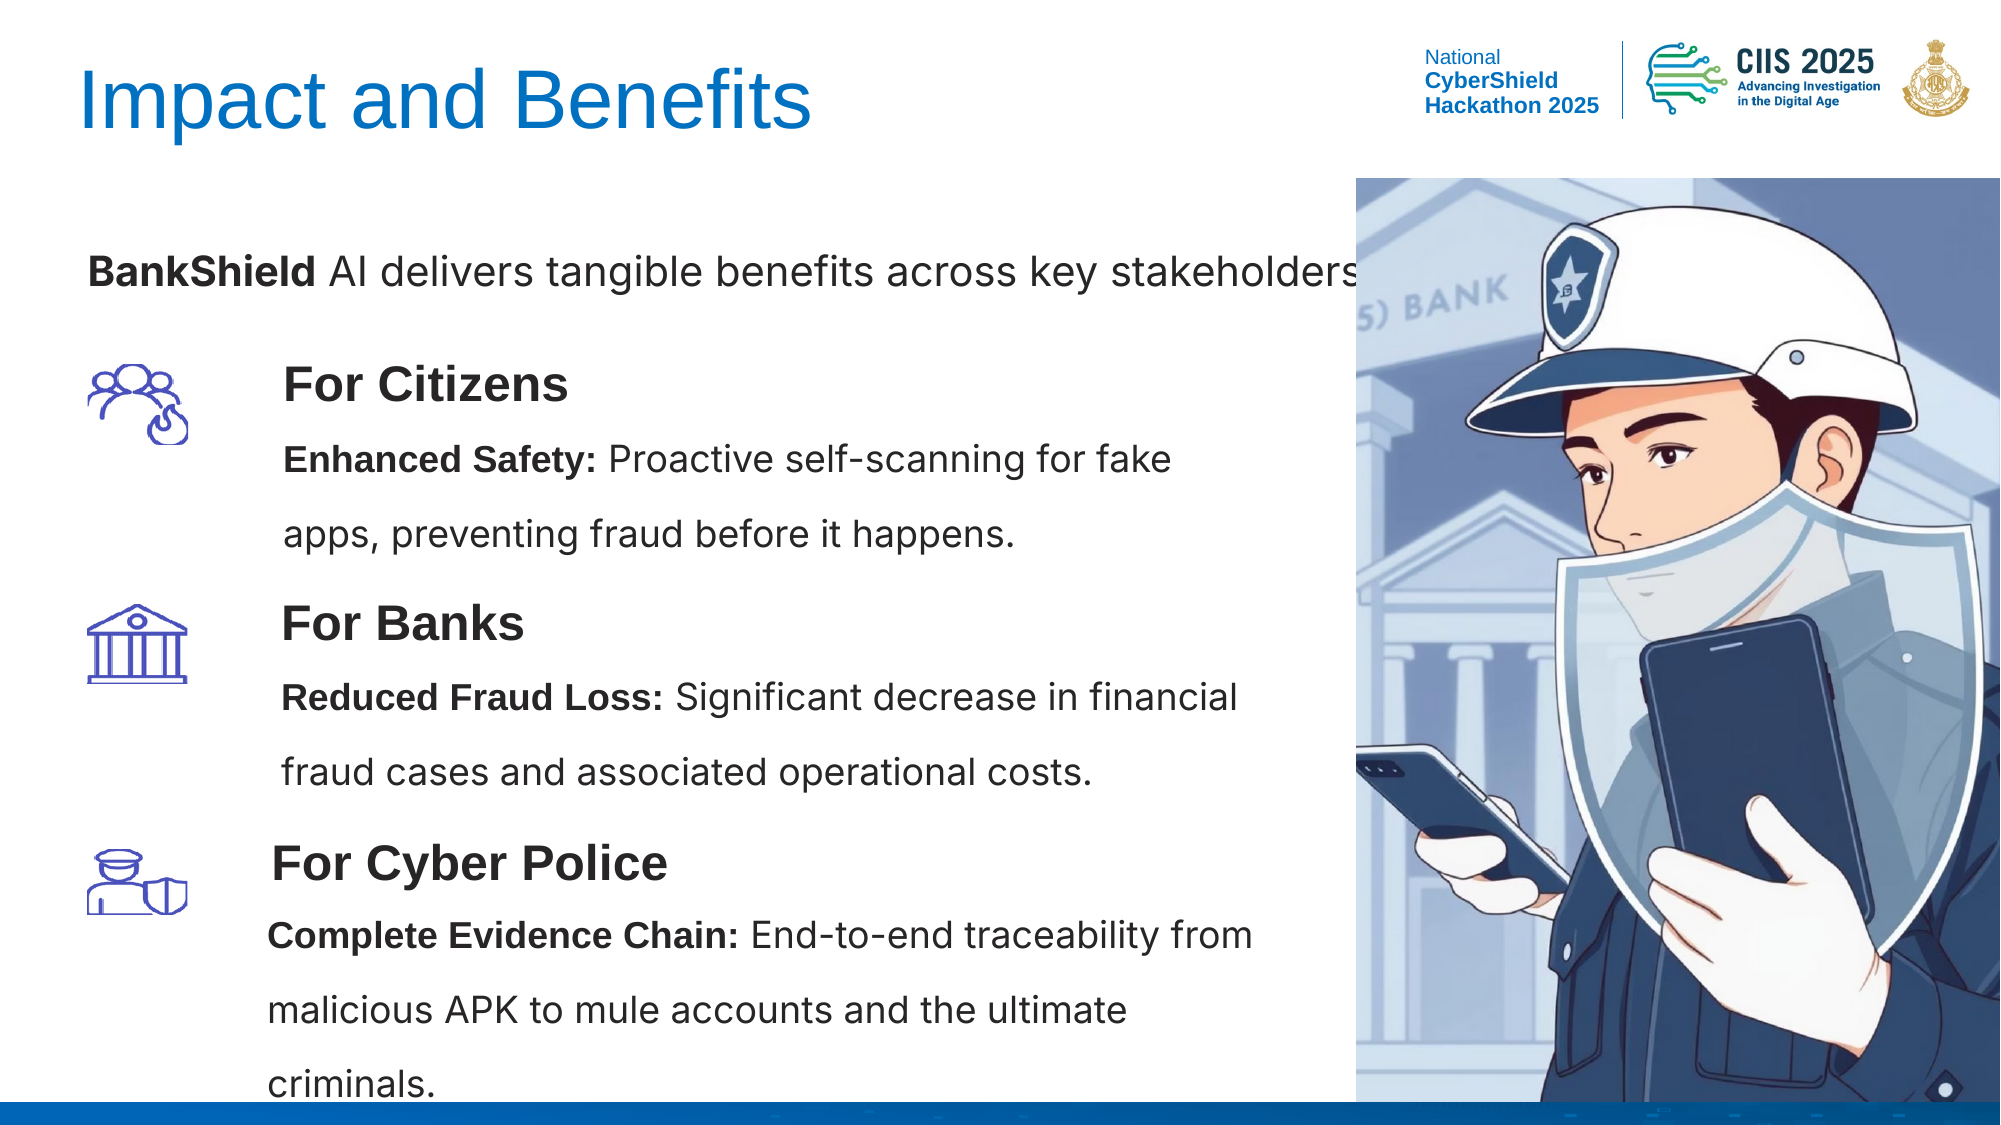

# Impact and Benefits

BankShield AI delivers tangible benefits across key stakeholders:
For Citizens

Enhanced Safety: Proactive self-scanning for fake apps, preventing fraud before it happens.
For Banks

Reduced Fraud Loss: Significant decrease in financial fraud cases and associated operational costs.
For Cyber Police

Complete Evidence Chain: End-to-end traceability from malicious APK to mule accounts and the ultimate criminals.